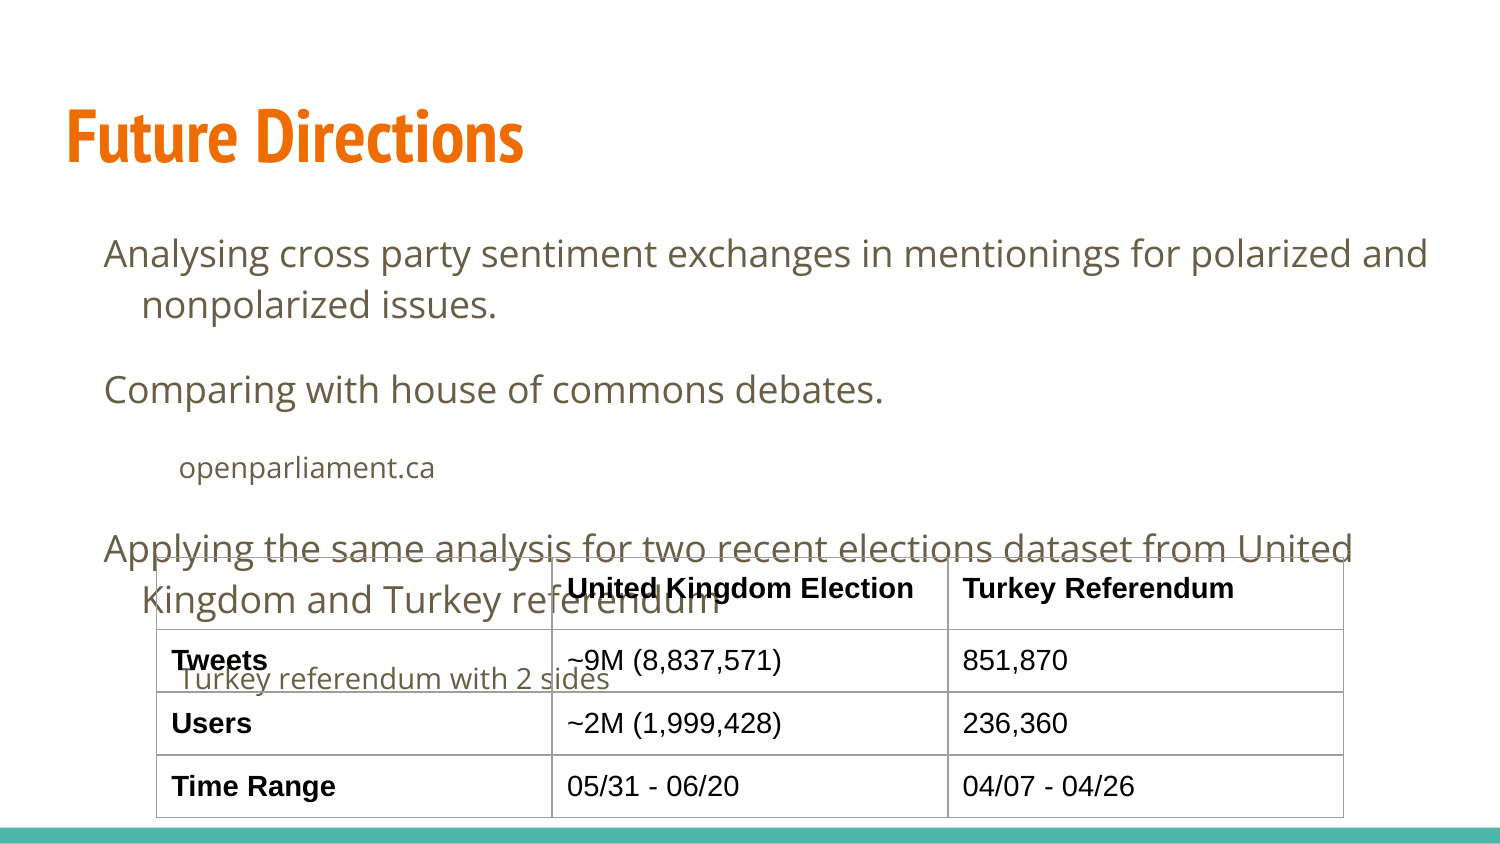

# Future Directions
Analysing cross party sentiment exchanges in mentionings for polarized and nonpolarized issues.
Comparing with house of commons debates.
openparliament.ca
Applying the same analysis for two recent elections dataset from United Kingdom and Turkey referendum
Turkey referendum with 2 sides
|  | United Kingdom Election | Turkey Referendum |
| --- | --- | --- |
| Tweets | ~9M (8,837,571) | 851,870 |
| Users | ~2M (1,999,428) | 236,360 |
| Time Range | 05/31 - 06/20 | 04/07 - 04/26 |